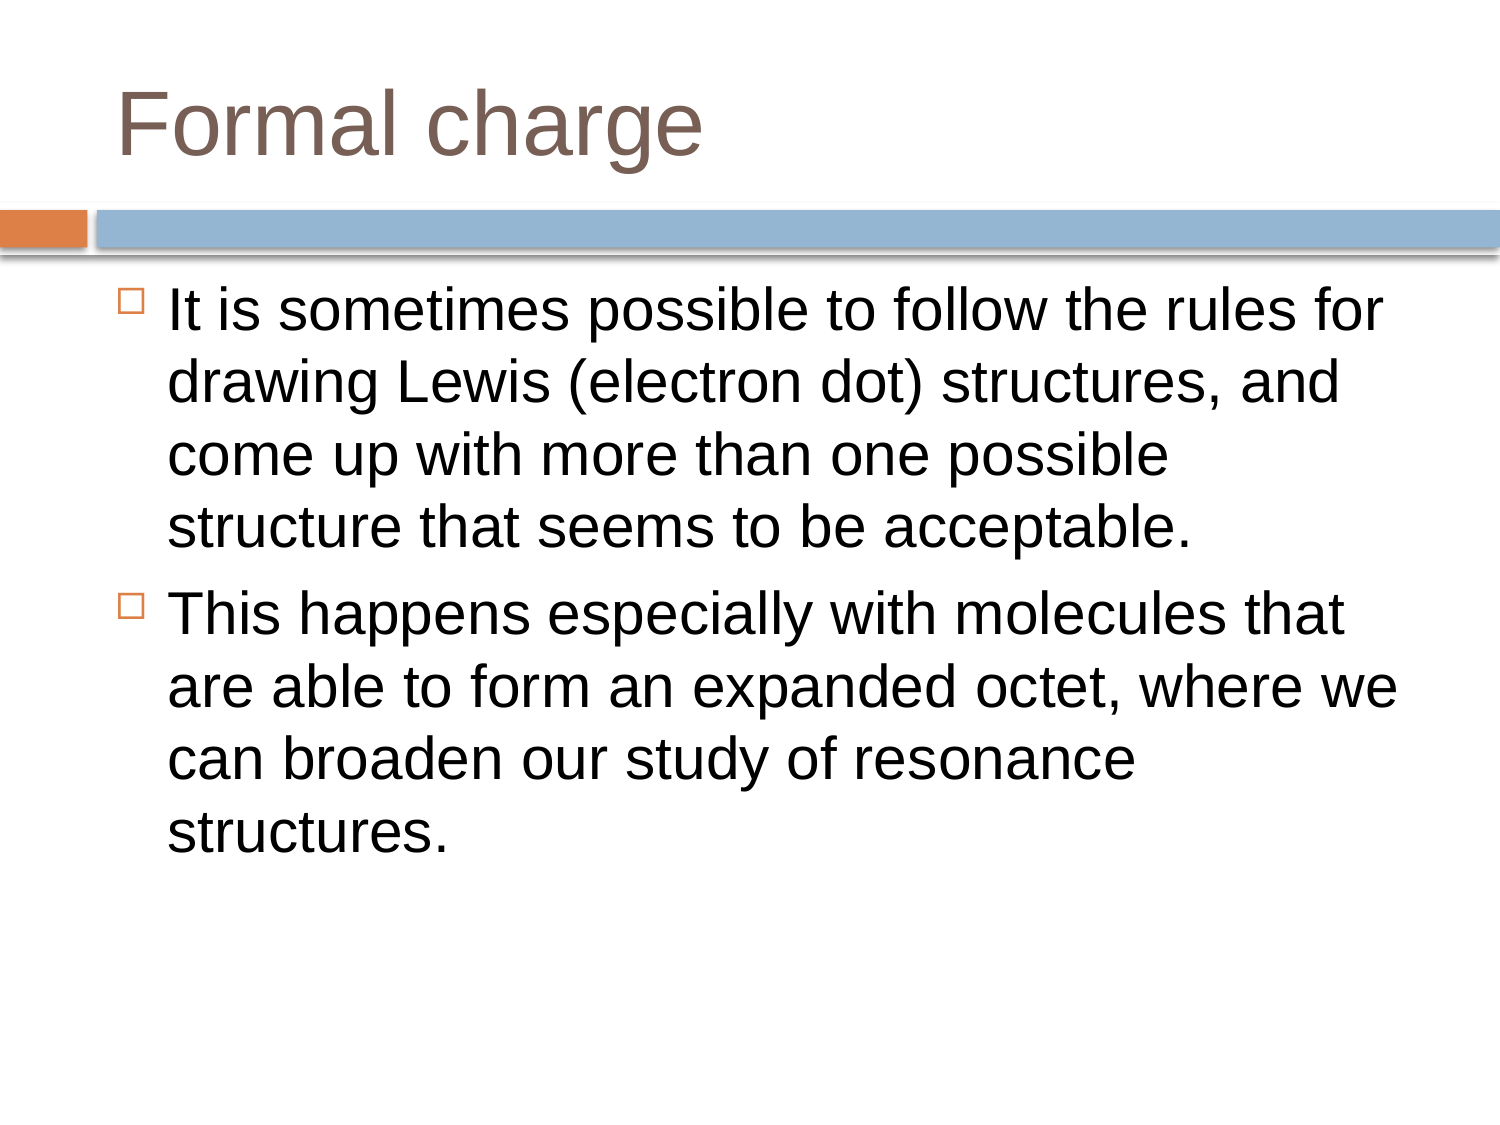

# Formal charge
It is sometimes possible to follow the rules for drawing Lewis (electron dot) structures, and come up with more than one possible structure that seems to be acceptable.
This happens especially with molecules that are able to form an expanded octet, where we can broaden our study of resonance structures.